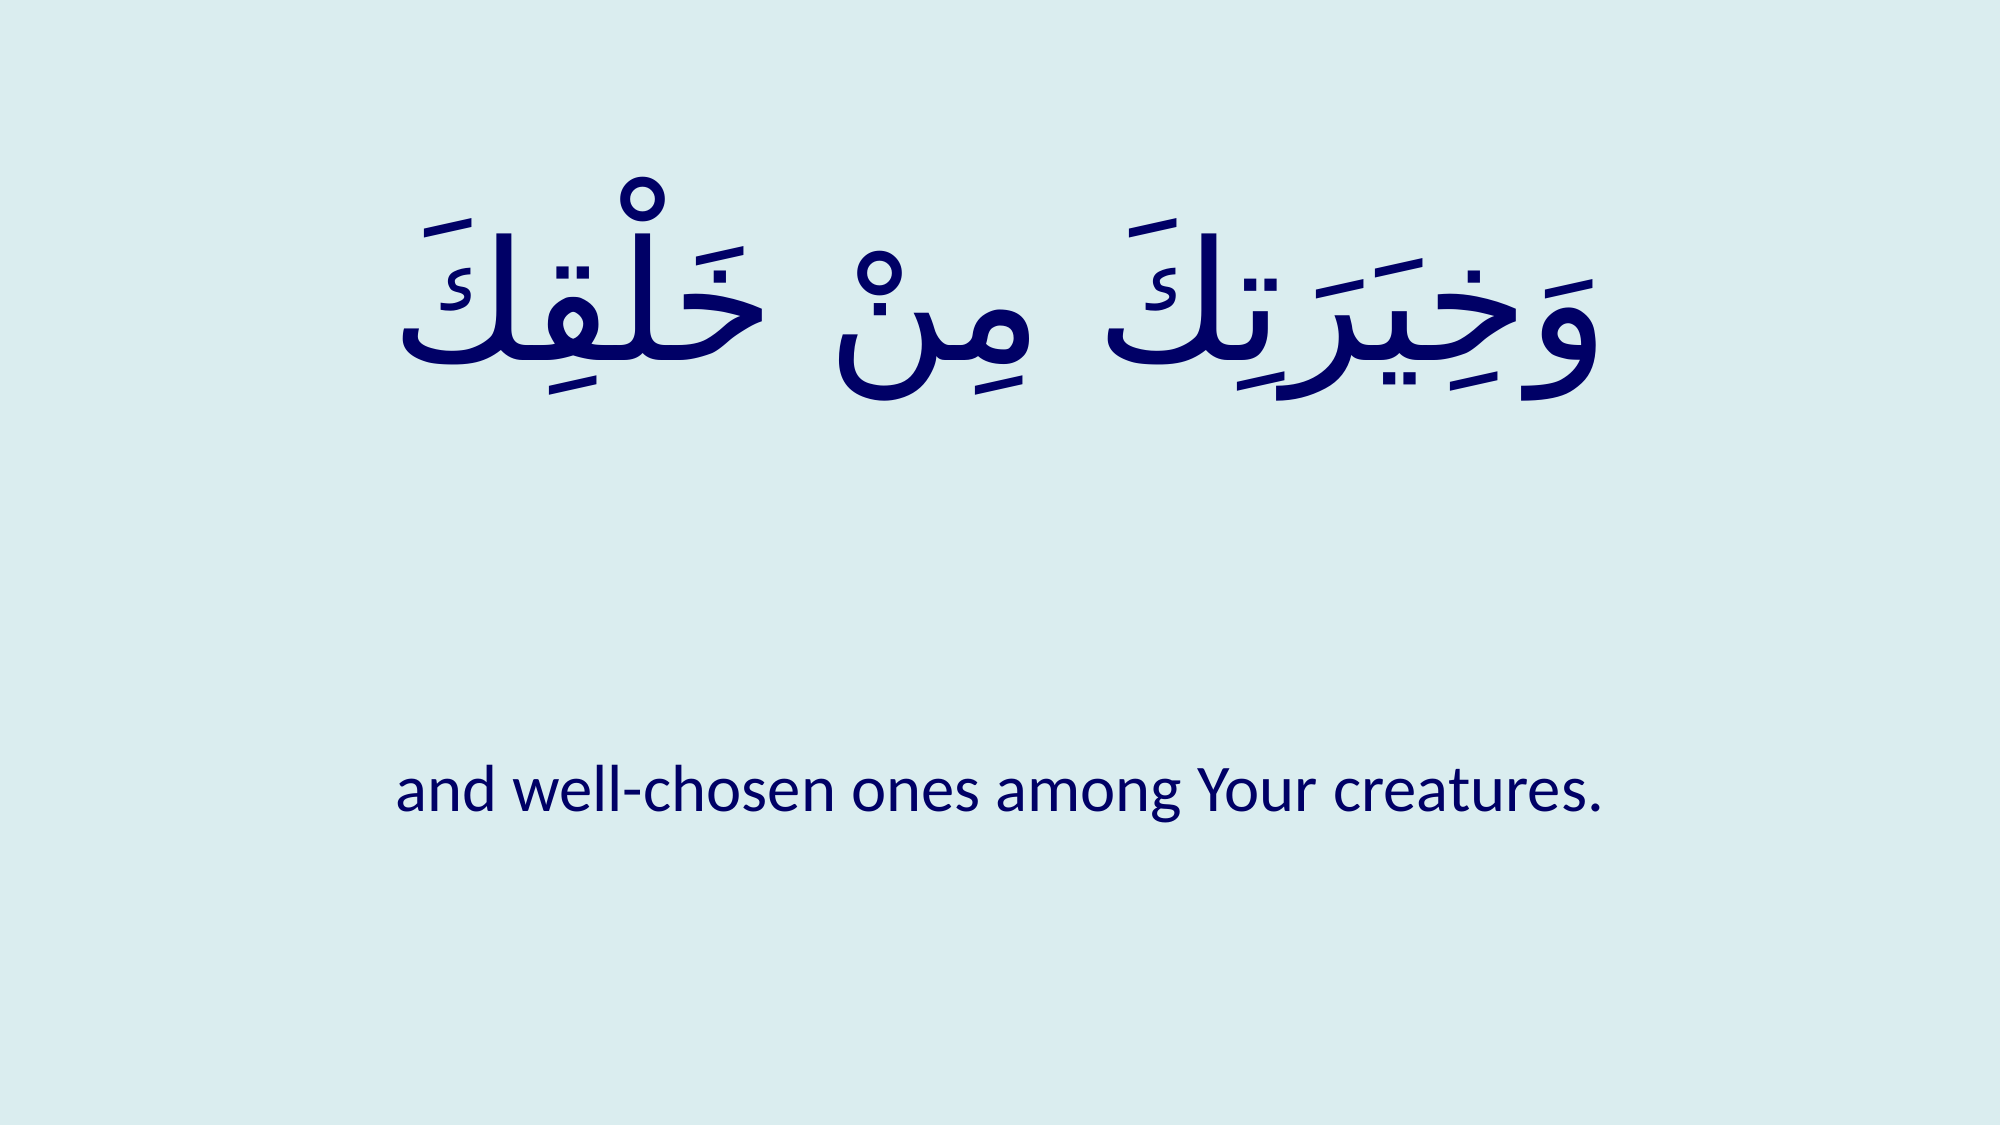

# وَخِيَرَتِكَ مِنْ خَلْقِكَ
and well-chosen ones among Your creatures.